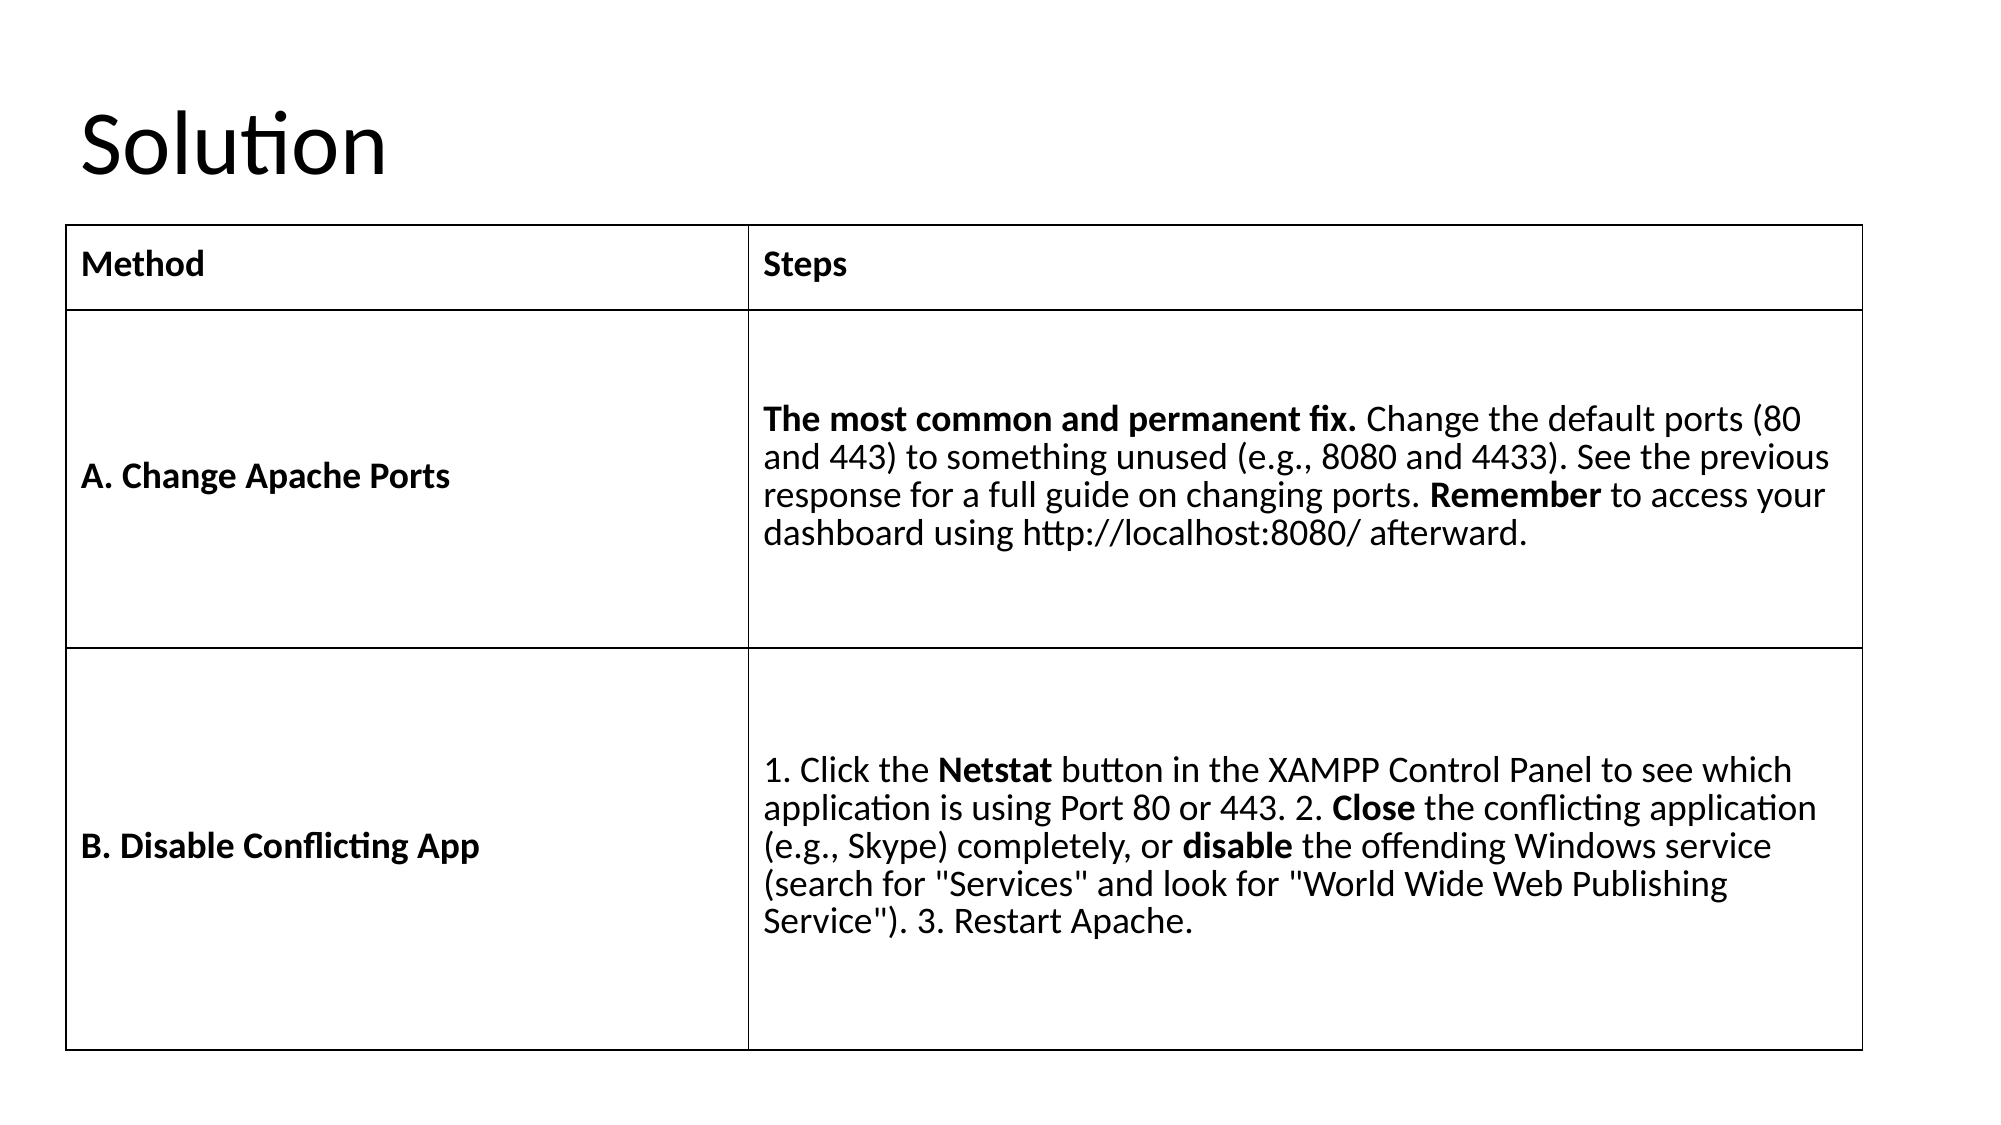

# Solution
| Method | Steps |
| --- | --- |
| A. Change Apache Ports | The most common and permanent fix. Change the default ports (80 and 443) to something unused (e.g., 8080 and 4433). See the previous response for a full guide on changing ports. Remember to access your dashboard using http://localhost:8080/ afterward. |
| B. Disable Conflicting App | 1. Click the Netstat button in the XAMPP Control Panel to see which application is using Port 80 or 443. 2. Close the conflicting application (e.g., Skype) completely, or disable the offending Windows service (search for "Services" and look for "World Wide Web Publishing Service"). 3. Restart Apache. |